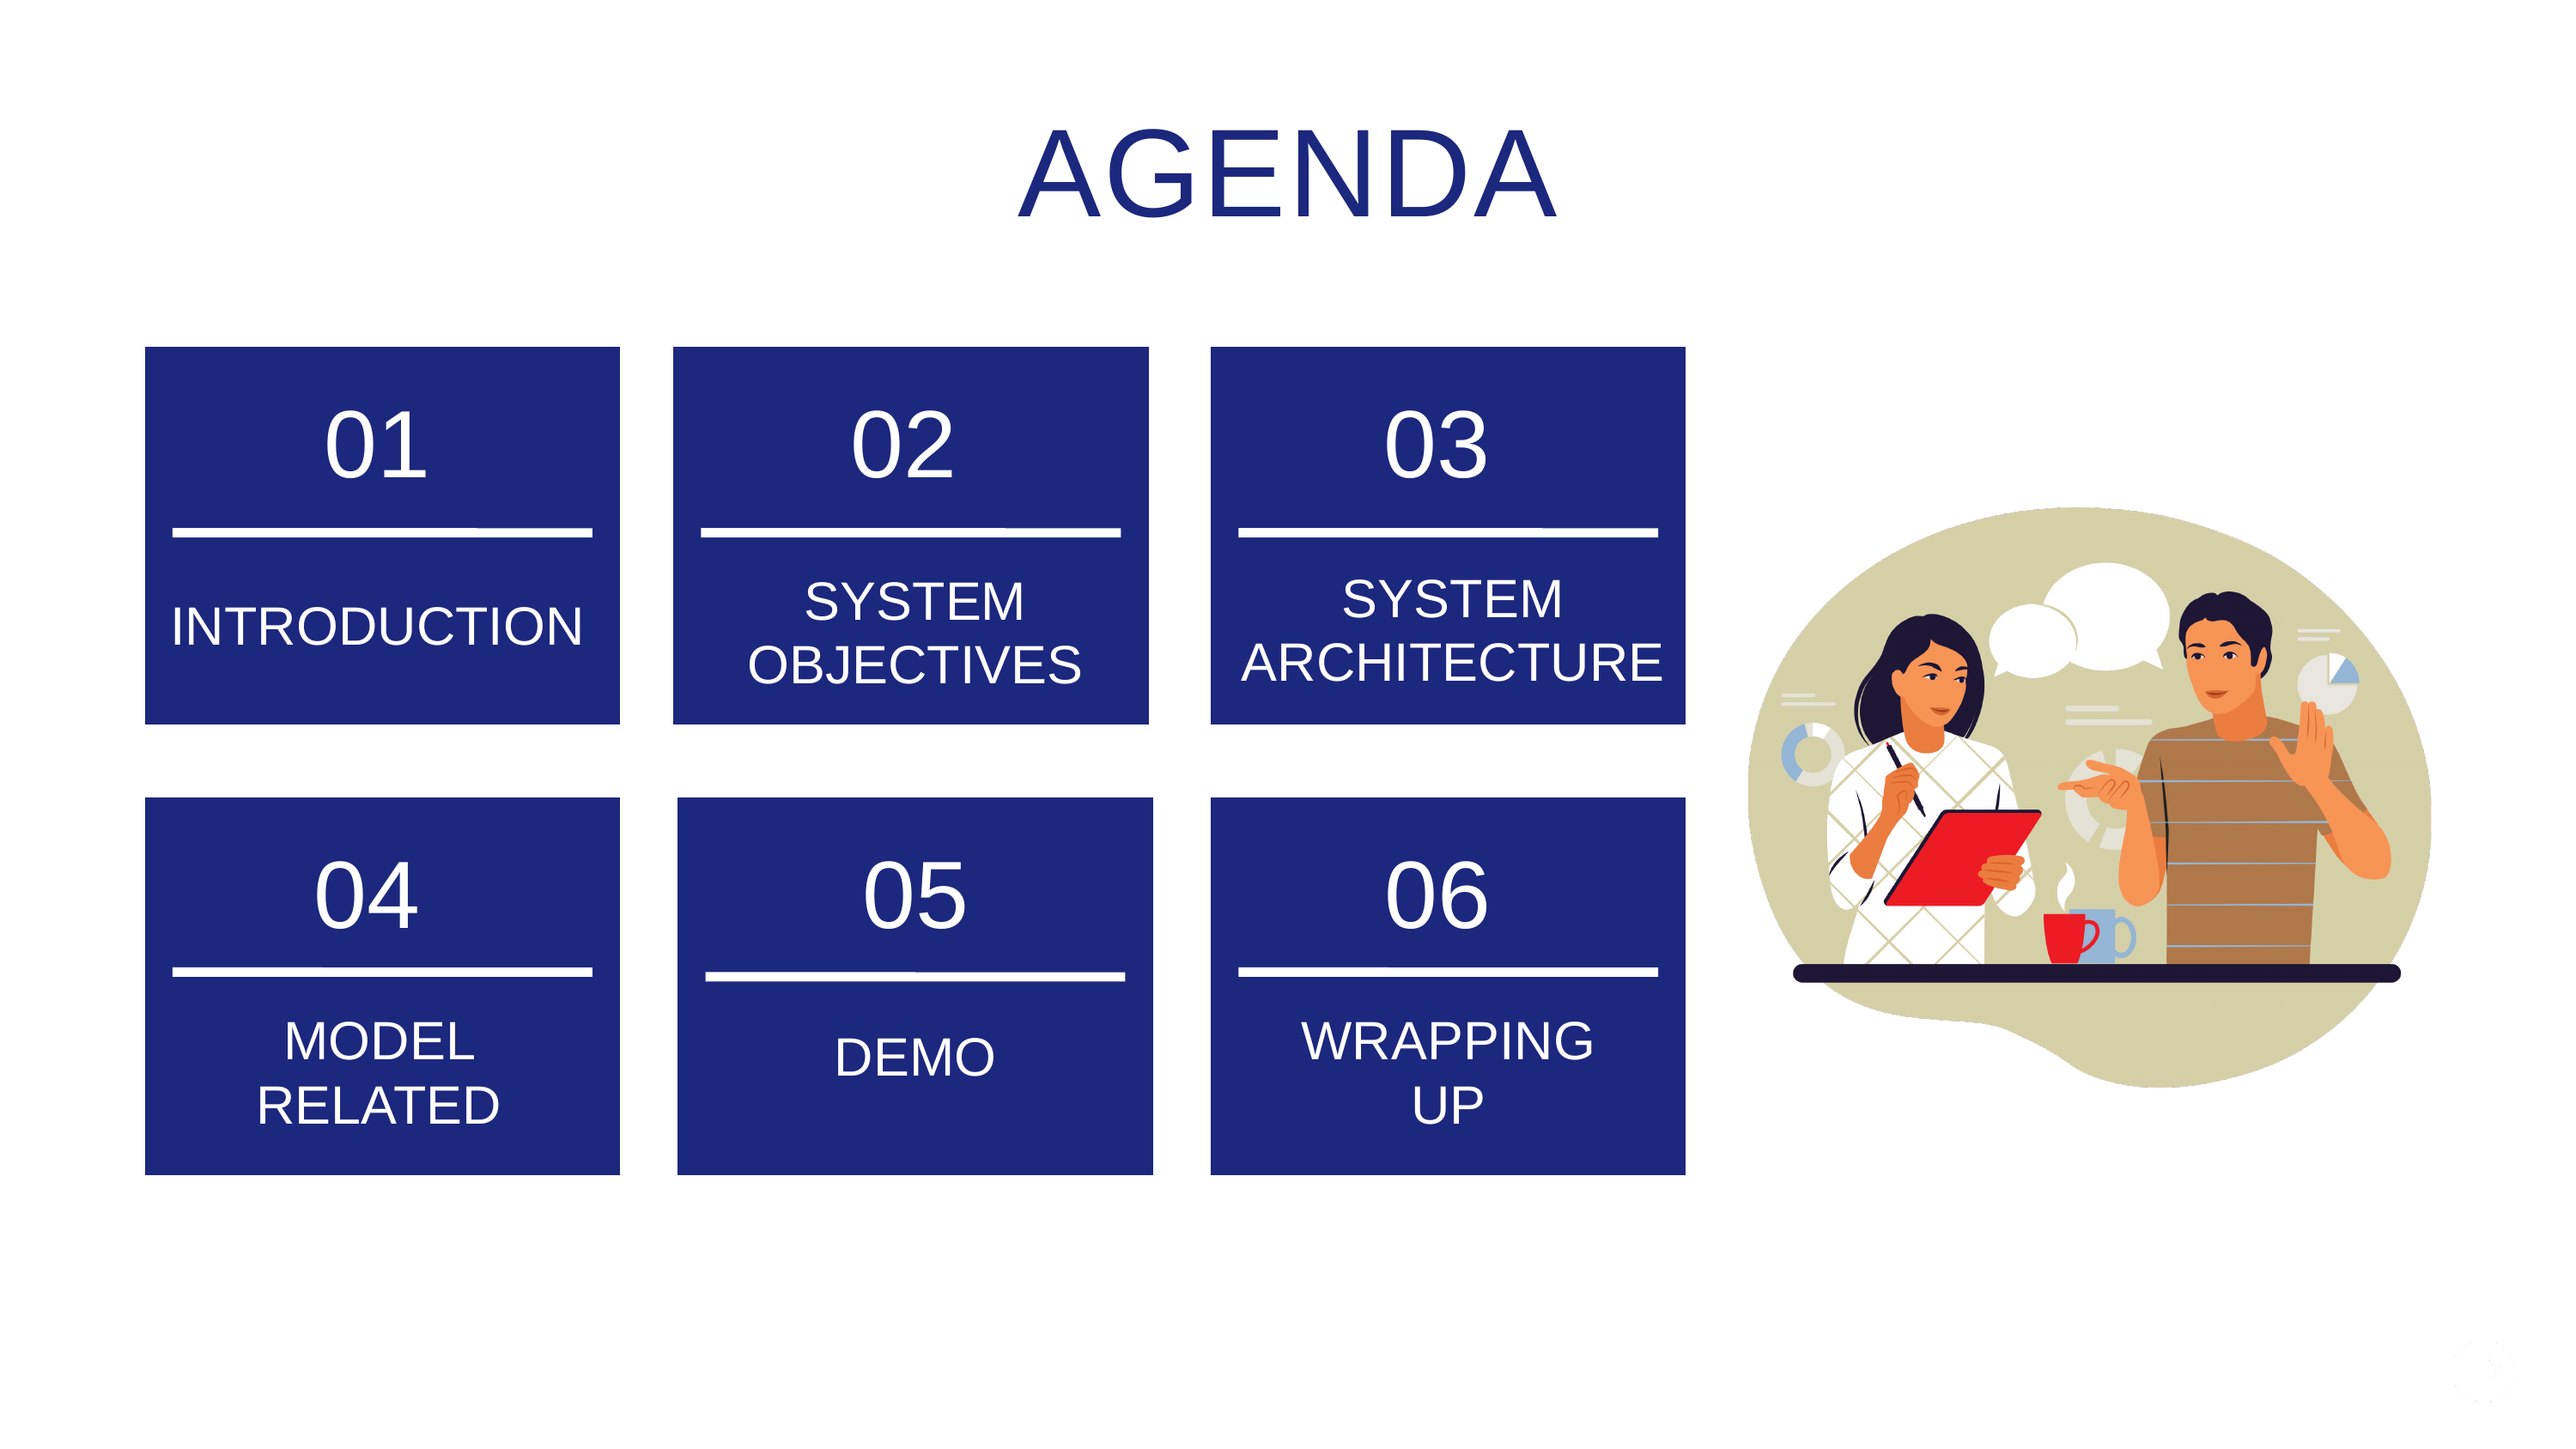

AGENDA

02
03
01

SYSTEM ARCHITECTURE
SYSTEM OBJECTIVES
INTRODUCTION

04
06
05

MODEL RELATED
WRAPPING
UP
DEMO